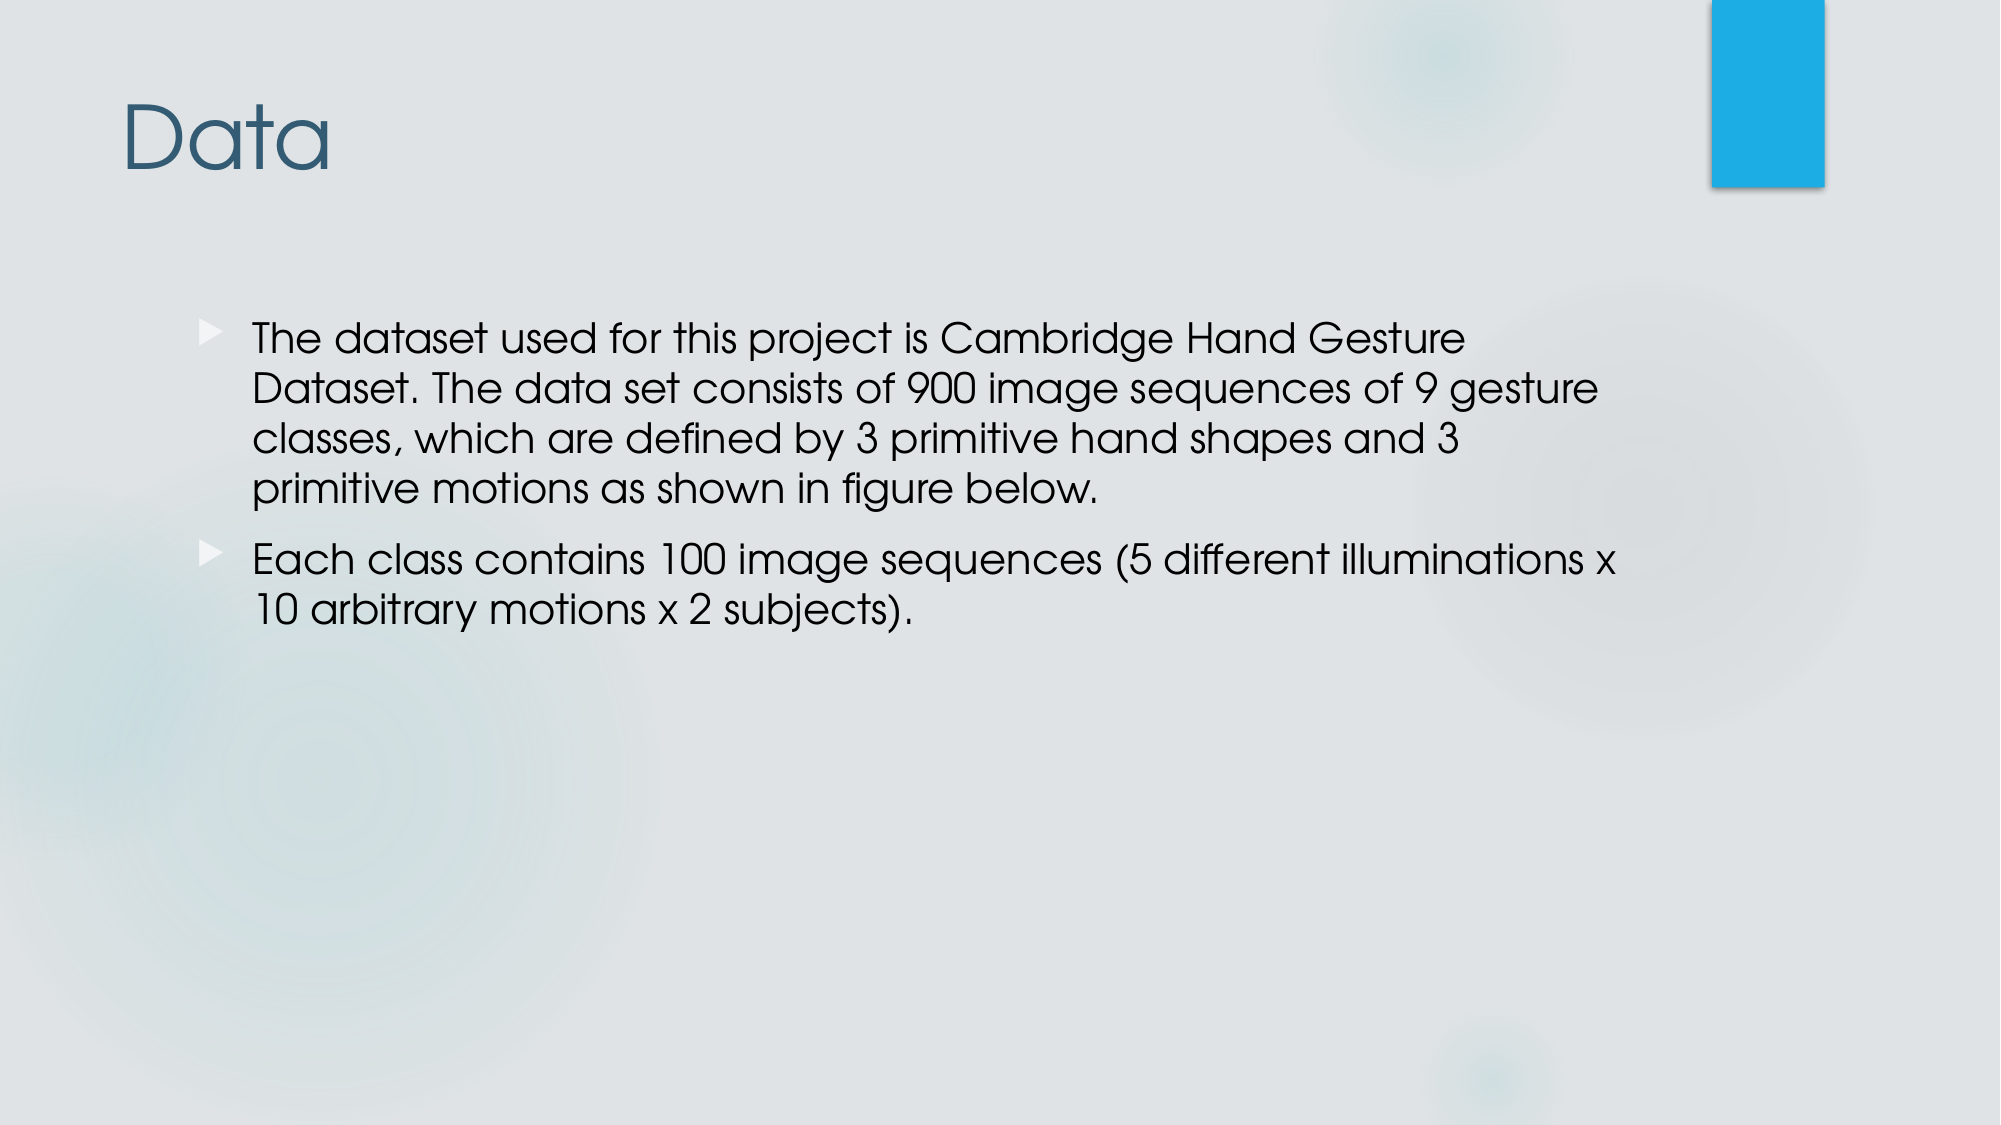

# Data
The dataset used for this project is Cambridge Hand Gesture Dataset. The data set consists of 900 image sequences of 9 gesture classes, which are defined by 3 primitive hand shapes and 3 primitive motions as shown in figure below.
Each class contains 100 image sequences (5 different illuminations x 10 arbitrary motions x 2 subjects).